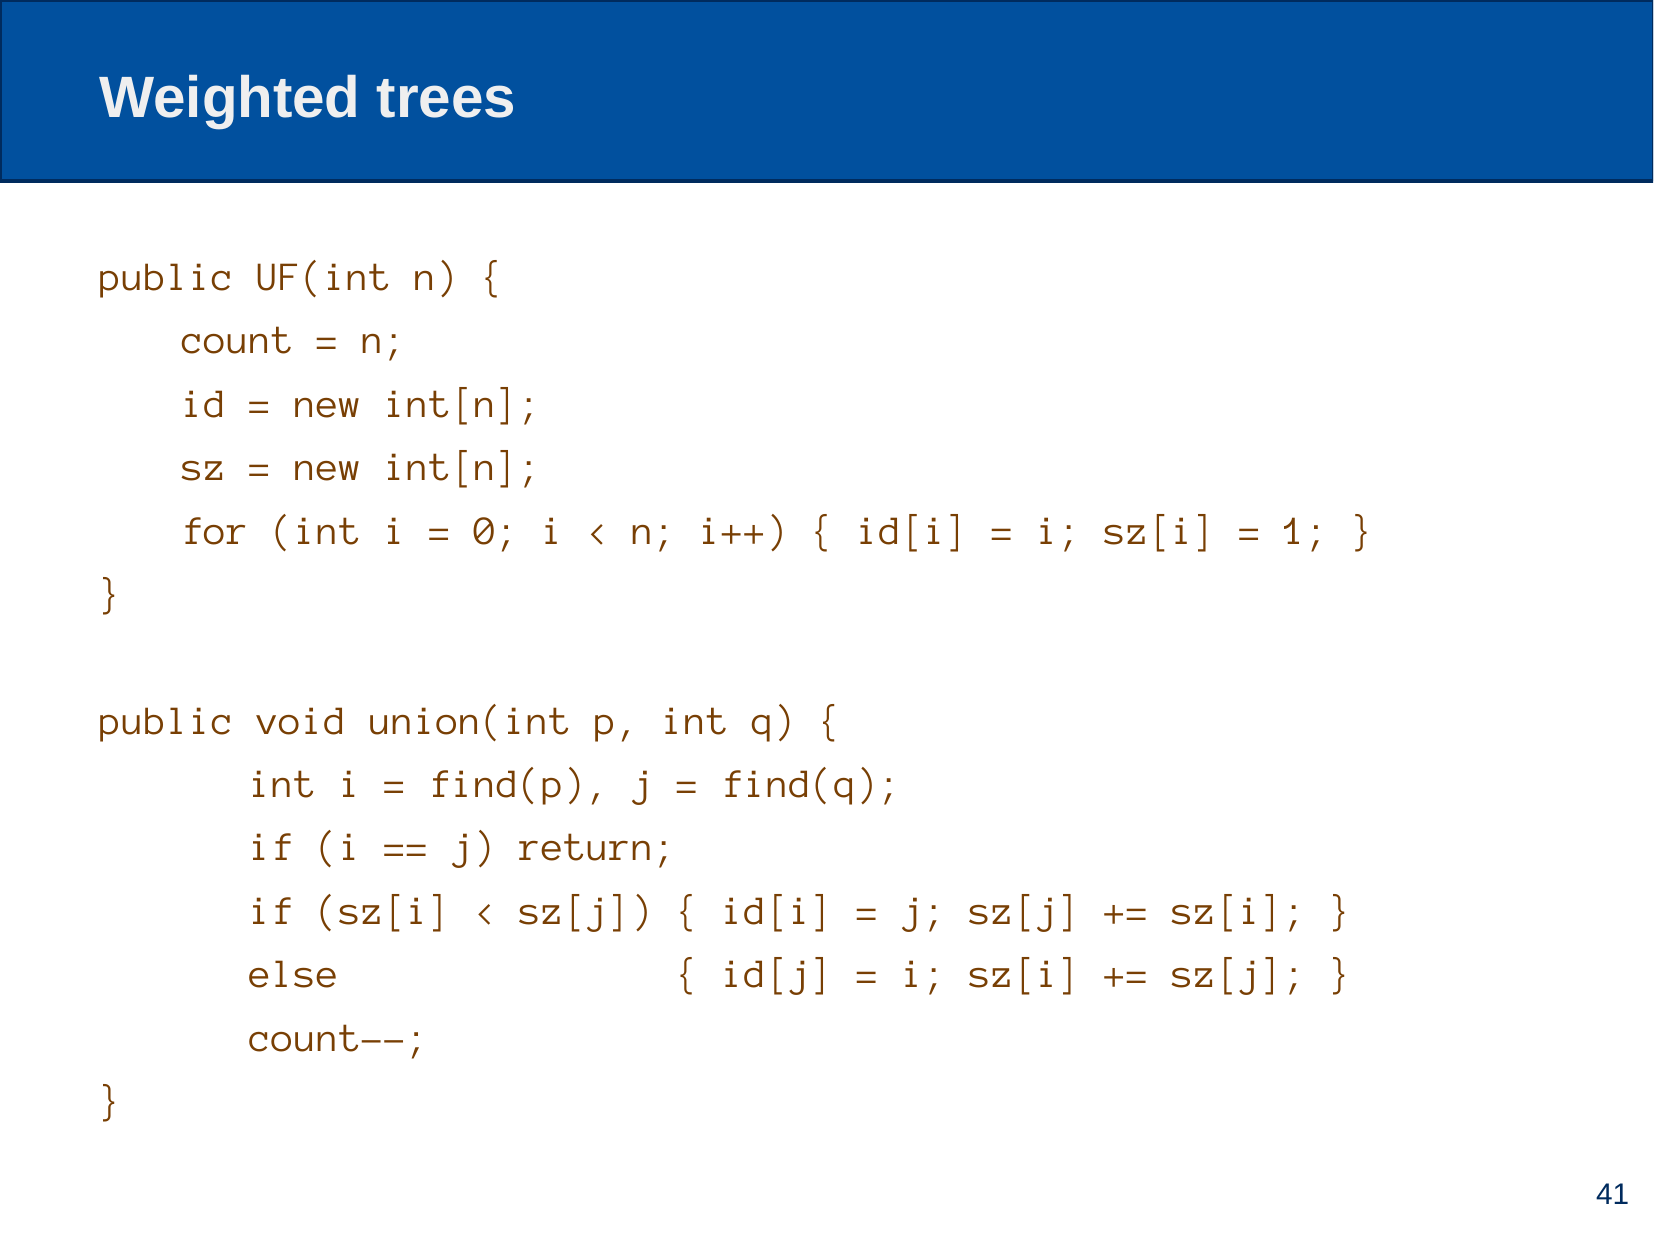

# Weighted trees
public UF(int n) {
count = n;
id = new int[n];
sz = new int[n];
for (int i = 0; i < n; i++) { id[i] = i; sz[i] = 1; }
}

public void union(int p, int q) {
	int i = find(p), j = find(q);
	if (i == j) return;
	if (sz[i] < sz[j]) { id[i] = j; sz[j] += sz[i]; }
	else               { id[j] = i; sz[i] += sz[j]; }
	count--;
}

41